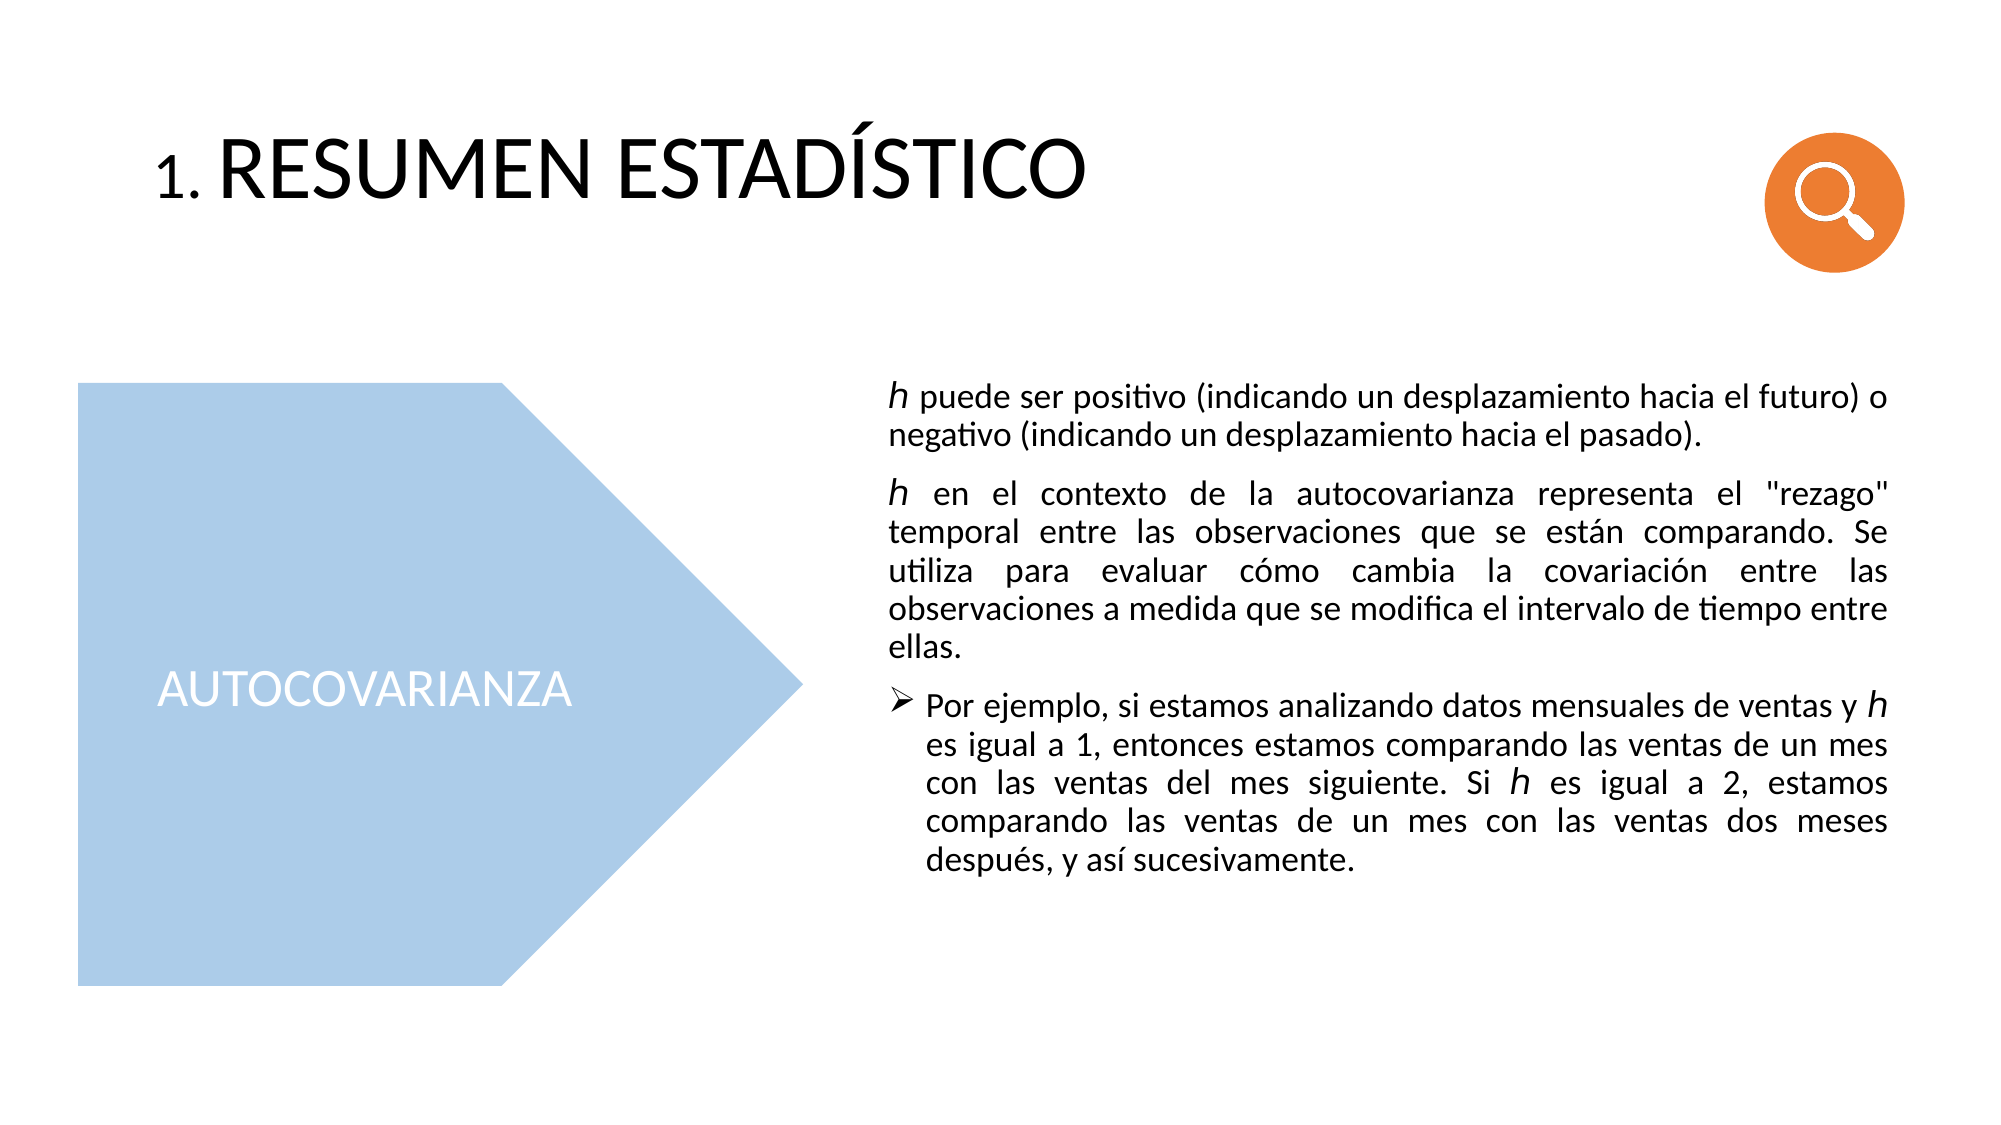

# 1. RESUMEN ESTADÍSTICO

ℎ puede ser positivo (indicando un desplazamiento hacia el futuro) o negativo (indicando un desplazamiento hacia el pasado).
ℎ en el contexto de la autocovarianza representa el "rezago" temporal entre las observaciones que se están comparando. Se utiliza para evaluar cómo cambia la covariación entre las observaciones a medida que se modifica el intervalo de tiempo entre ellas.
Por ejemplo, si estamos analizando datos mensuales de ventas y ℎ es igual a 1, entonces estamos comparando las ventas de un mes con las ventas del mes siguiente. Si ℎ es igual a 2, estamos comparando las ventas de un mes con las ventas dos meses después, y así sucesivamente.

AUTOCOVARIANZA